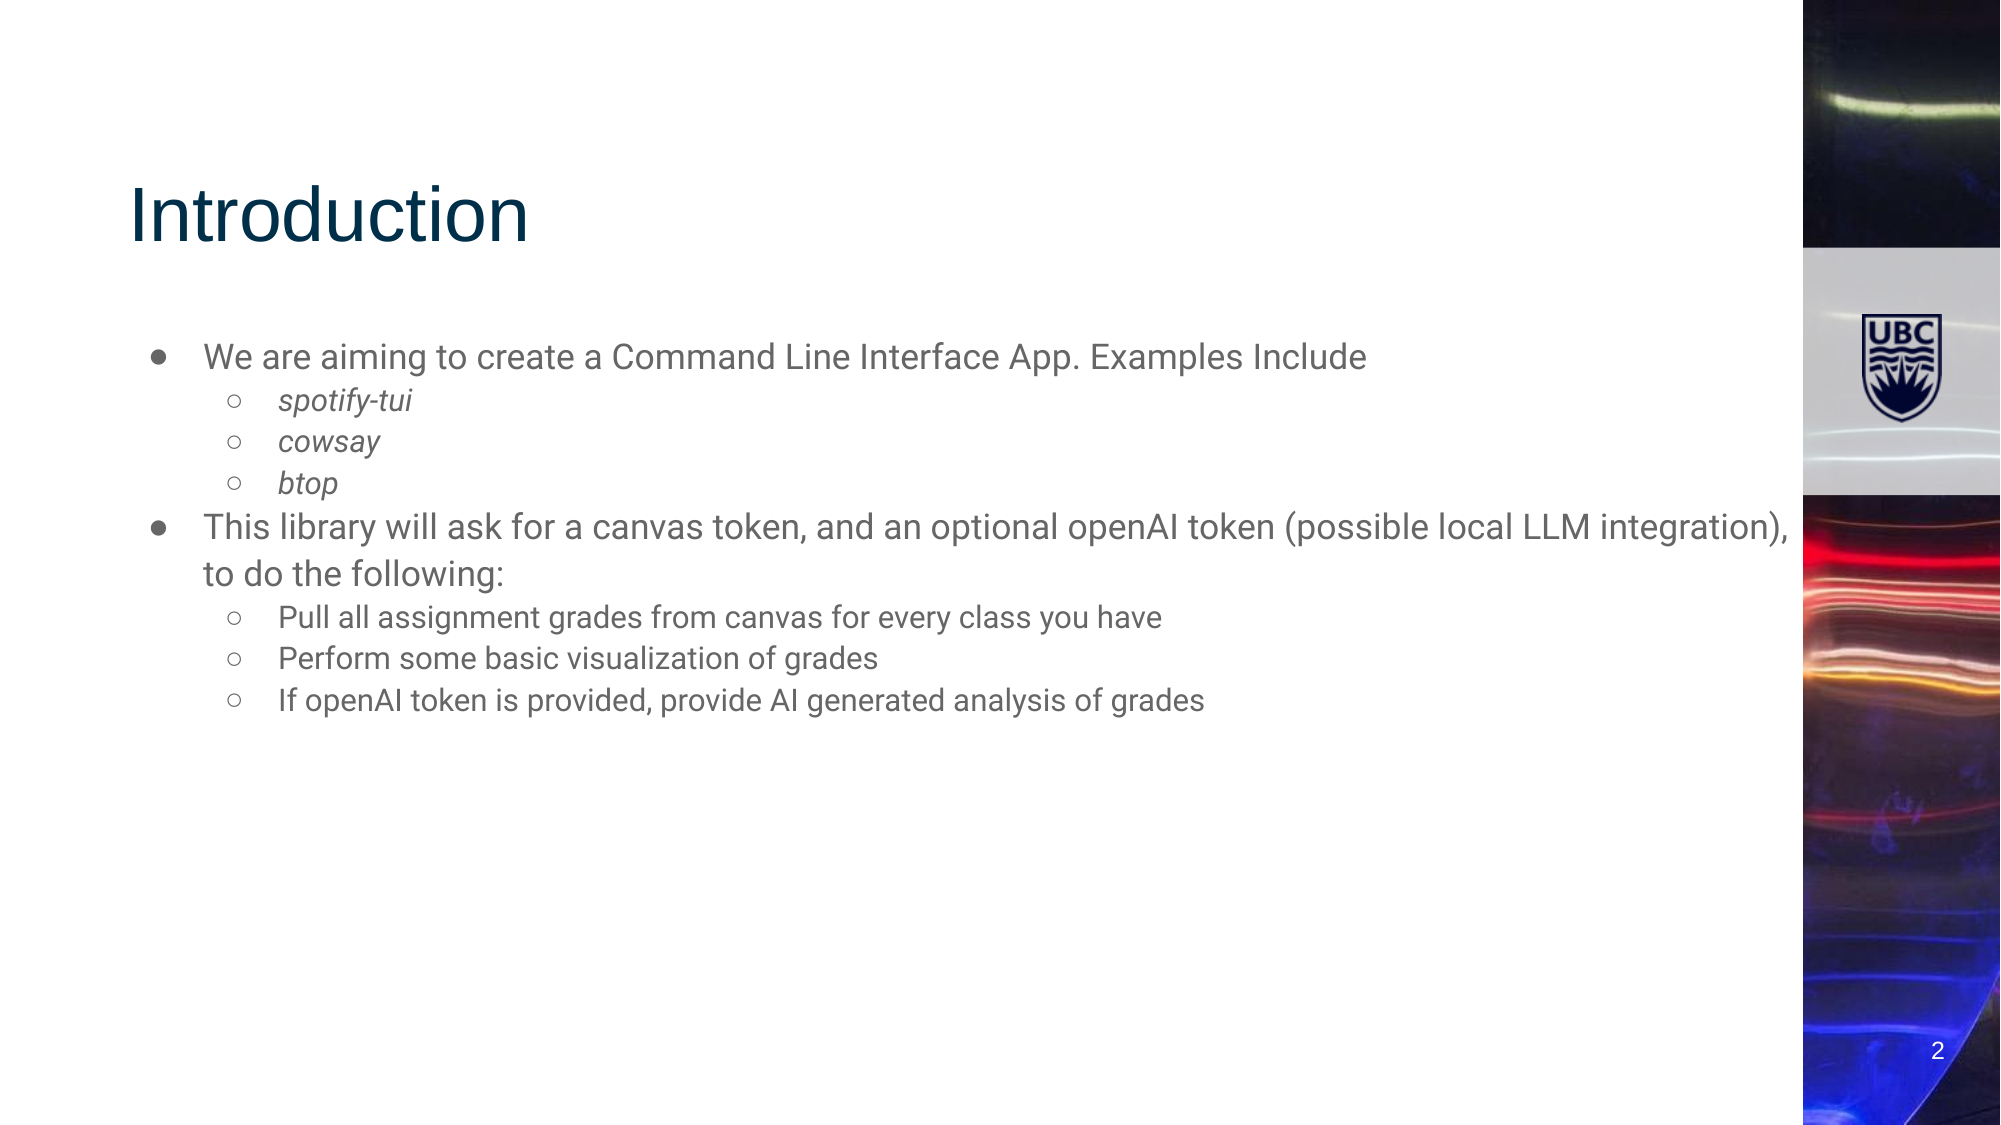

# Introduction
We are aiming to create a Command Line Interface App. Examples Include
spotify-tui
cowsay
btop
This library will ask for a canvas token, and an optional openAI token (possible local LLM integration),
to do the following:
Pull all assignment grades from canvas for every class you have
Perform some basic visualization of grades
If openAI token is provided, provide AI generated analysis of grades